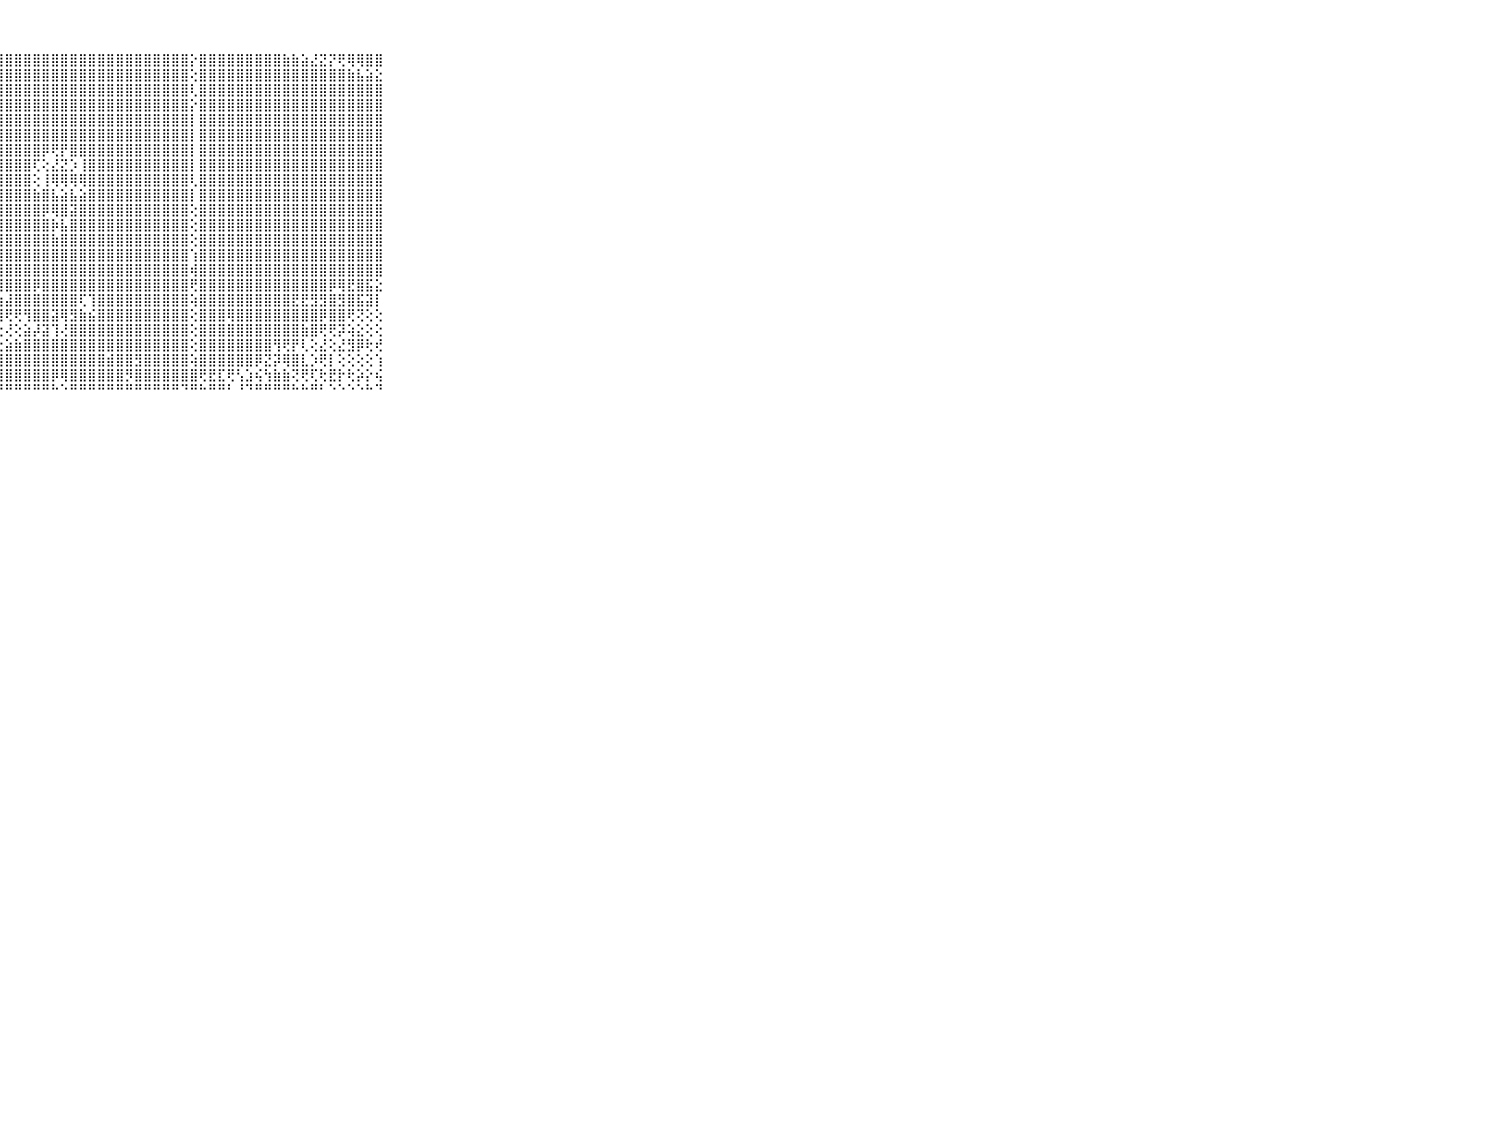

⠀⠀⠀⠀⠀⠀⠀⠀⠀⠀⠀⣿⣿⣿⣿⣿⣿⣿⣿⣿⣿⣿⣿⣿⣿⣿⣿⣿⣿⣿⣿⣿⣿⣿⣿⣿⣿⣿⣿⣿⣿⣿⣿⣿⣿⣿⣿⣿⡕⣿⣿⣿⣿⣿⣿⣿⣿⣿⣷⣷⣵⣜⣝⡝⢟⢿⢿⣿⣿⠀⠀⠀⠀⠀⠀⠀⠀⠀⠀⠀⠀
⠀⠀⠀⠀⠀⠀⠀⠀⠀⠀⠀⣿⣿⣿⣿⣿⣿⣿⣿⣿⣿⣿⣿⣿⣿⣿⣿⣿⣿⣿⣿⣿⣿⣿⣿⣿⣿⣿⣿⣿⣿⣿⣿⣿⣿⣿⣿⣿⢕⣿⣿⣿⣿⣿⣿⣿⣿⣿⣿⣿⣿⣿⣿⣿⣿⣷⣧⣵⣕⠀⠀⠀⠀⠀⠀⠀⠀⠀⠀⠀⠀
⠀⠀⠀⠀⠀⠀⠀⠀⠀⠀⠀⣿⣿⣿⣿⣿⣿⣿⣿⣿⣿⣿⣿⣿⣿⣿⣿⣿⣿⣿⣿⣿⣿⣿⣿⣿⣿⣿⣿⣿⣿⣿⣿⣿⣿⣿⣿⣿⢇⣿⣿⣿⣿⣿⣿⣿⣿⣿⣿⣿⣿⣿⣿⣿⣿⣿⣿⣿⣿⠀⠀⠀⠀⠀⠀⠀⠀⠀⠀⠀⠀
⠀⠀⠀⠀⠀⠀⠀⠀⠀⠀⠀⣿⣿⣿⣿⣿⣿⣿⣿⣿⣿⣿⣿⣿⣿⣿⣿⣿⣿⣿⣿⣿⣿⣿⣿⣿⣿⣿⣿⣿⣿⣿⣿⣿⣿⣿⣿⣿⡕⣿⣿⣿⣿⣿⣿⣿⣿⣿⣿⣿⣿⣿⣿⣿⣿⣿⣿⣿⣿⠀⠀⠀⠀⠀⠀⠀⠀⠀⠀⠀⠀
⠀⠀⠀⠀⠀⠀⠀⠀⠀⠀⠀⣿⣿⣿⣿⣿⣿⣿⣿⣿⣿⣿⣿⣿⣿⣿⣿⣿⣿⣿⣿⣿⣿⣿⣿⣿⣿⣿⣿⣿⣿⣿⣿⣿⣿⣿⣿⣿⡇⣿⣿⣿⣿⣿⣿⣿⣿⣿⣿⣿⣿⣿⣿⣿⣿⣿⣿⣿⣿⠀⠀⠀⠀⠀⠀⠀⠀⠀⠀⠀⠀
⠀⠀⠀⠀⠀⠀⠀⠀⠀⠀⠀⣿⣿⣿⣿⣿⣿⣿⣿⣿⣿⣿⣿⣿⣿⣿⣿⣿⣿⣿⣿⣿⣿⣿⣿⣿⣿⣿⣿⣿⣿⣿⣿⣿⣿⣿⣿⣿⡇⣿⣿⣿⣿⣿⣿⣿⣿⣿⣿⣿⣿⣿⣿⣿⣿⣿⣿⣿⣿⠀⠀⠀⠀⠀⠀⠀⠀⠀⠀⠀⠀
⠀⠀⠀⠀⠀⠀⠀⠀⠀⠀⠀⣿⣿⣿⣿⣿⣿⣿⣿⣿⣿⣿⣿⣿⣿⣿⣿⣿⣿⣿⣿⣿⡿⢟⡟⣿⣿⣿⣿⣿⣿⣿⣿⣿⣿⣿⣿⣿⡇⣿⣿⣿⣿⣿⣿⣿⣿⣿⣿⣿⣿⣿⣿⣿⣿⣿⣿⣿⣿⠀⠀⠀⠀⠀⠀⠀⠀⠀⠀⠀⠀
⠀⠀⠀⠀⠀⠀⠀⠀⠀⠀⠀⣿⣿⣿⣿⣿⣿⣿⣿⣿⣿⣿⣿⣿⣿⣿⣿⣿⣿⣿⣿⢏⢕⣜⣝⡱⢸⣿⣿⣿⣿⣿⣿⣿⣿⣿⣿⣿⡇⣿⣿⣿⣿⣿⣿⣿⣿⣿⣿⣿⣿⣿⣿⣿⣿⣿⣿⣿⣿⠀⠀⠀⠀⠀⠀⠀⠀⠀⠀⠀⠀
⠀⠀⠀⠀⠀⠀⠀⠀⠀⠀⠀⣿⣿⣿⣿⣿⣿⣿⣿⣿⣿⣿⣿⣿⣿⣿⣿⣿⣿⣿⣿⢕⢸⢿⢿⢿⢿⣿⣿⣿⣿⣿⣿⣿⣿⣿⣿⣿⢇⣿⣿⣿⣿⣿⣿⣿⣿⣿⣿⣿⣿⣿⣿⣿⣿⣿⣿⣿⣿⠀⠀⠀⠀⠀⠀⠀⠀⠀⠀⠀⠀
⠀⠀⠀⠀⠀⠀⠀⠀⠀⠀⠀⣿⣿⣿⣿⣿⣿⣿⣿⣿⣿⣿⣿⣿⣿⣿⣿⣿⣿⣿⣿⣷⣿⣧⣵⣧⣵⣿⣿⣿⣿⣿⣿⣿⣿⣿⣿⣿⡇⣿⣿⣿⣿⣿⣿⣿⣿⣿⣿⣿⣿⣿⣿⣿⣿⣿⣿⣿⣿⠀⠀⠀⠀⠀⠀⠀⠀⠀⠀⠀⠀
⠀⠀⠀⠀⠀⠀⠀⠀⠀⠀⠀⣿⣿⣿⣿⣿⣿⣿⣿⣿⣿⣿⣿⣿⣿⣿⣿⣿⣿⣿⣿⣿⡿⢿⣿⣽⣿⣿⣿⣿⣿⣿⣿⣿⣿⣿⣿⣿⢕⣿⣿⣿⣿⣿⣿⣿⣿⣿⣿⣿⣿⣿⣿⣿⣿⣿⣿⣿⣿⠀⠀⠀⠀⠀⠀⠀⠀⠀⠀⠀⠀
⠀⠀⠀⠀⠀⠀⠀⠀⠀⠀⠀⣿⣿⣿⣿⣿⣿⣿⣿⣿⣿⣿⣿⣿⣿⣿⣿⣿⣿⣿⣿⣿⣿⡷⣧⣿⣿⣿⣿⣿⣿⣿⣿⣿⣿⣿⣿⣿⢕⣿⣿⣿⣿⣿⣿⣿⣿⣿⣿⣿⣿⣿⣿⣿⣿⣿⣿⣿⣿⠀⠀⠀⠀⠀⠀⠀⠀⠀⠀⠀⠀
⠀⠀⠀⠀⠀⠀⠀⠀⠀⠀⠀⣿⣿⣿⣿⣿⣿⣿⣿⣿⣿⣿⣿⣿⣿⣿⣿⣿⣿⣿⣿⣿⣿⣷⣿⣿⣿⣿⣿⣿⣿⣿⣿⣿⣿⣿⣿⣿⢕⣿⣿⣿⣿⣿⣿⣿⣿⣿⣿⣿⣿⣿⣿⣿⣿⣿⣿⣿⣿⠀⠀⠀⠀⠀⠀⠀⠀⠀⠀⠀⠀
⠀⠀⠀⠀⠀⠀⠀⠀⠀⠀⠀⣿⣿⣿⣿⣿⣿⣿⣿⣿⣿⣿⣿⣿⣿⣿⣿⣿⣿⣿⣿⣿⣿⣿⣿⣿⣿⣿⣿⣿⣿⣿⣿⣿⣿⣿⣿⣿⢱⣿⣿⣿⣿⣿⣿⣿⣿⣿⣿⣿⣿⣿⣿⣿⣿⣿⣿⣿⣿⠀⠀⠀⠀⠀⠀⠀⠀⠀⠀⠀⠀
⠀⠀⠀⠀⠀⠀⠀⠀⠀⠀⠀⣿⣿⣿⣿⣿⣿⣿⣿⣿⣿⣿⣿⣿⣿⣿⣿⣿⣿⣿⣿⣿⣿⣿⣿⣿⣿⣿⣿⣿⣿⣿⣿⣿⣿⣿⣿⣿⢾⣿⣿⣿⣿⣿⣿⣿⣿⣿⣿⣿⣿⣿⣿⣿⣿⣿⣿⣿⣿⠀⠀⠀⠀⠀⠀⠀⠀⠀⠀⠀⠀
⠀⠀⠀⠀⠀⠀⠀⠀⠀⠀⠀⣿⣿⣿⣿⣿⣿⣿⣿⣿⣿⣿⣿⣿⣿⣿⣿⢻⣿⣿⣿⡿⣿⣿⣿⣿⣿⣿⣿⣿⣿⣿⣿⣿⣿⣿⣿⣿⢟⣿⣿⣿⣿⣿⣿⣿⣿⣿⣿⣿⣿⣿⣿⡿⢿⣟⣿⣯⣕⠀⠀⠀⠀⠀⠀⠀⠀⠀⠀⠀⠀
⠀⠀⠀⠀⠀⠀⠀⠀⠀⠀⠀⣿⣿⣿⣿⣿⣿⣿⣿⣿⣿⣿⣿⣿⣮⣝⣷⣵⣼⣿⣿⣿⣿⣿⣿⣿⢏⢹⣿⣿⣿⣿⣿⣿⣿⣿⣿⣿⢵⣿⣿⣿⣿⣿⣿⣿⣿⣿⣿⣟⣟⣻⣻⣿⣻⣿⣯⣽⡇⠀⠀⠀⠀⠀⠀⠀⠀⠀⠀⠀⠀
⠀⠀⠀⠀⠀⠀⠀⠀⠀⠀⠀⣿⣿⣿⣿⣿⣿⣿⣿⣿⣿⣿⣿⡯⣝⣻⣿⢿⢟⢟⢻⣿⣿⣽⢿⣻⣷⣮⣿⣿⣿⣿⣿⣿⣿⣿⣿⣿⢕⣿⣿⣿⢿⣿⣿⣿⣿⣿⣿⣿⣿⣿⡿⣿⣿⢟⢝⢕⢕⠀⠀⠀⠀⠀⠀⠀⠀⠀⠀⠀⠀
⠀⠀⠀⠀⠀⠀⠀⠀⠀⠀⠀⣿⣿⣿⣿⣿⣿⣿⣿⣿⣿⣿⣿⣿⣿⣿⡏⢕⢜⢕⣵⡼⣽⢹⢜⣿⣿⣿⣿⣿⣿⣿⣿⣿⣿⣿⣿⣿⢕⣿⣿⣿⣿⣿⣿⣿⣿⣿⣿⣿⣷⣿⢟⢟⡽⢵⣕⢕⢕⠀⠀⠀⠀⠀⠀⠀⠀⠀⠀⠀⠀
⠀⠀⠀⠀⠀⠀⠀⠀⠀⠀⠀⣿⣿⣿⣿⣿⣿⣿⣿⣿⣿⣿⣿⣿⣿⣿⣧⣕⣵⣷⣿⣿⣿⣿⣿⣿⣿⣿⣿⣿⣿⣿⣿⣿⣿⣿⣿⣿⢕⣿⣿⣿⣿⣿⣿⣿⣿⢻⢟⡟⢇⢕⣜⢕⣜⣻⡿⢗⢞⠀⠀⠀⠀⠀⠀⠀⠀⠀⠀⠀⠀
⠀⠀⠀⠀⠀⠀⠀⠀⠀⠀⠀⣿⣿⣿⣿⣿⣿⣿⣿⣿⣿⣿⣿⣿⣿⣿⣿⣿⣿⣿⣿⣿⣿⣿⣿⣿⣿⣿⣿⣾⣿⣿⣻⣿⣿⣿⣿⣿⢵⣿⣿⣿⣿⣿⣿⡿⣝⡽⢿⣿⣇⡱⢟⡇⢕⢕⢕⢕⢱⠀⠀⠀⠀⠀⠀⠀⠀⠀⠀⠀⠀
⠀⠀⠀⠀⠀⠀⠀⠀⠀⠀⠀⣿⣿⣿⣿⣿⣿⣿⣿⣿⣿⣿⣿⣿⣿⣿⣿⣿⣿⣿⣿⣿⣿⡿⢿⣿⣿⣿⣿⣿⣿⡻⣿⣿⣿⣿⣿⣿⣿⢟⣟⣏⢟⢣⣱⢮⢳⣷⣷⢝⢟⢏⢗⣟⡗⢗⡵⡕⢮⠀⠀⠀⠀⠀⠀⠀⠀⠀⠀⠀⠀
⠀⠀⠀⠀⠀⠀⠀⠀⠀⠀⠀⠛⠛⠛⠛⠛⠛⠛⠛⠛⠛⠛⠛⠛⠛⠛⠛⠛⠛⠛⠛⠛⠛⠓⠑⠛⠛⠛⠛⠛⠛⠛⠛⠛⠛⠛⠛⠙⠛⠓⠛⠛⠃⠘⠙⠛⠛⠛⠛⠓⠓⠛⠃⠑⠑⠑⠑⠓⠙⠀⠀⠀⠀⠀⠀⠀⠀⠀⠀⠀⠀